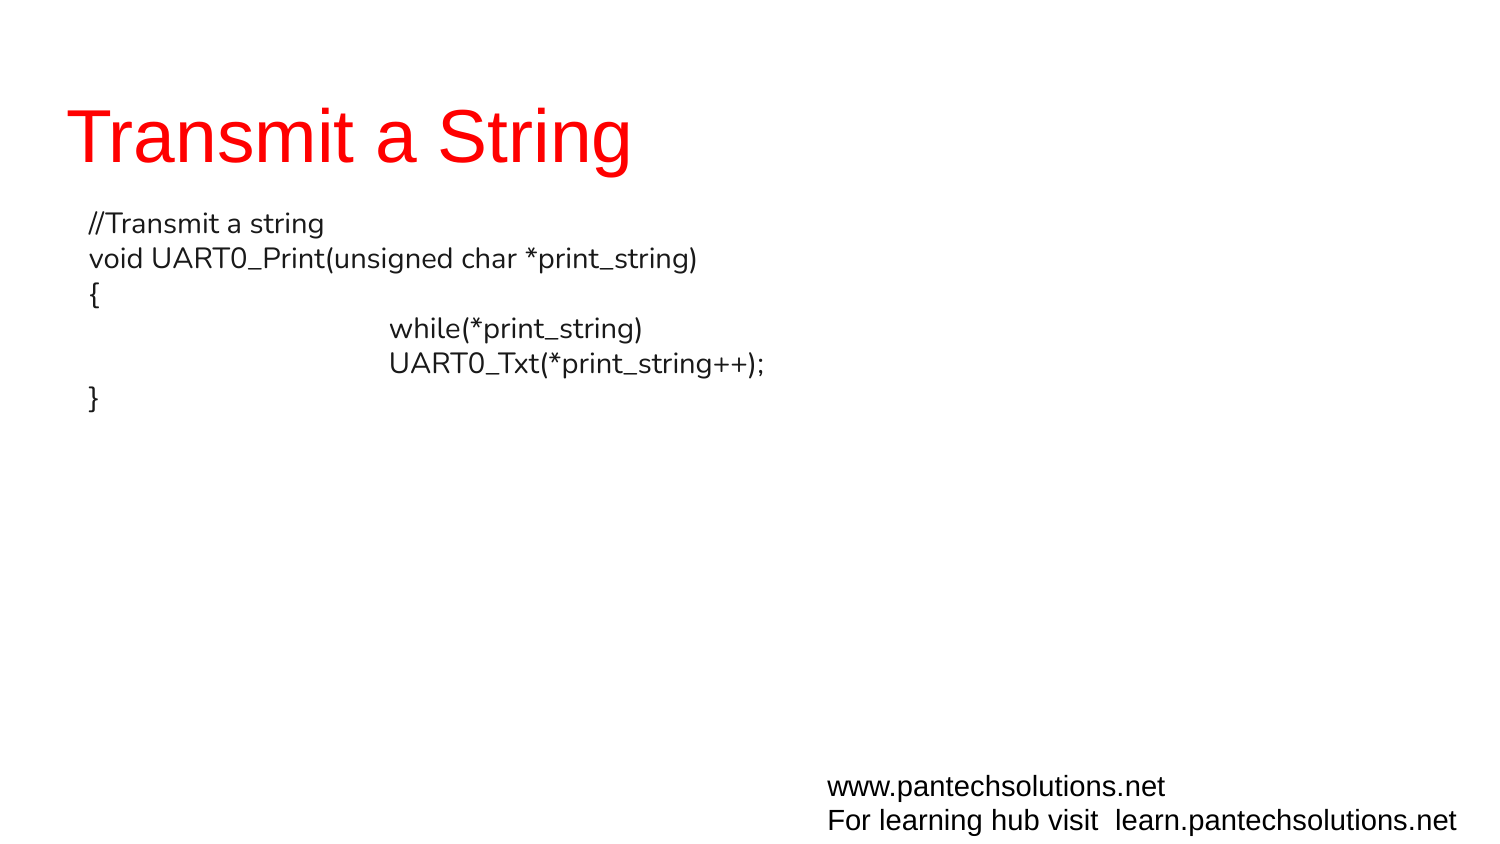

# Transmit a String
//Transmit a string
void UART0_Print(unsigned char *print_string)
{
		while(*print_string)
		UART0_Txt(*print_string++);
}

www.pantechsolutions.net
For learning hub visit  learn.pantechsolutions.net